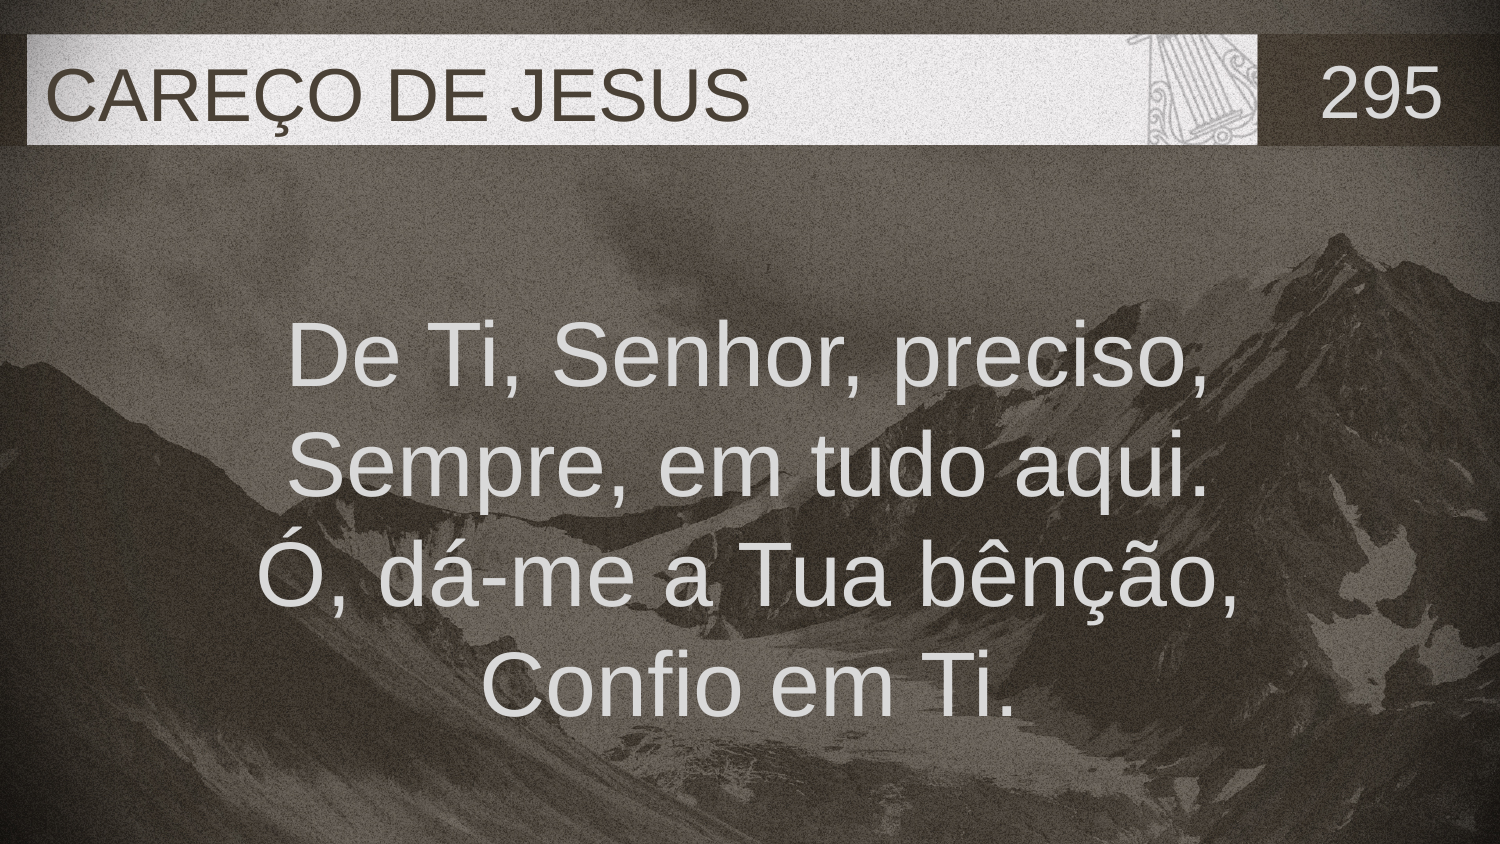

# CAREÇO DE JESUS
295
De Ti, Senhor, preciso,
Sempre, em tudo aqui.
Ó, dá-me a Tua bênção,
Confio em Ti.